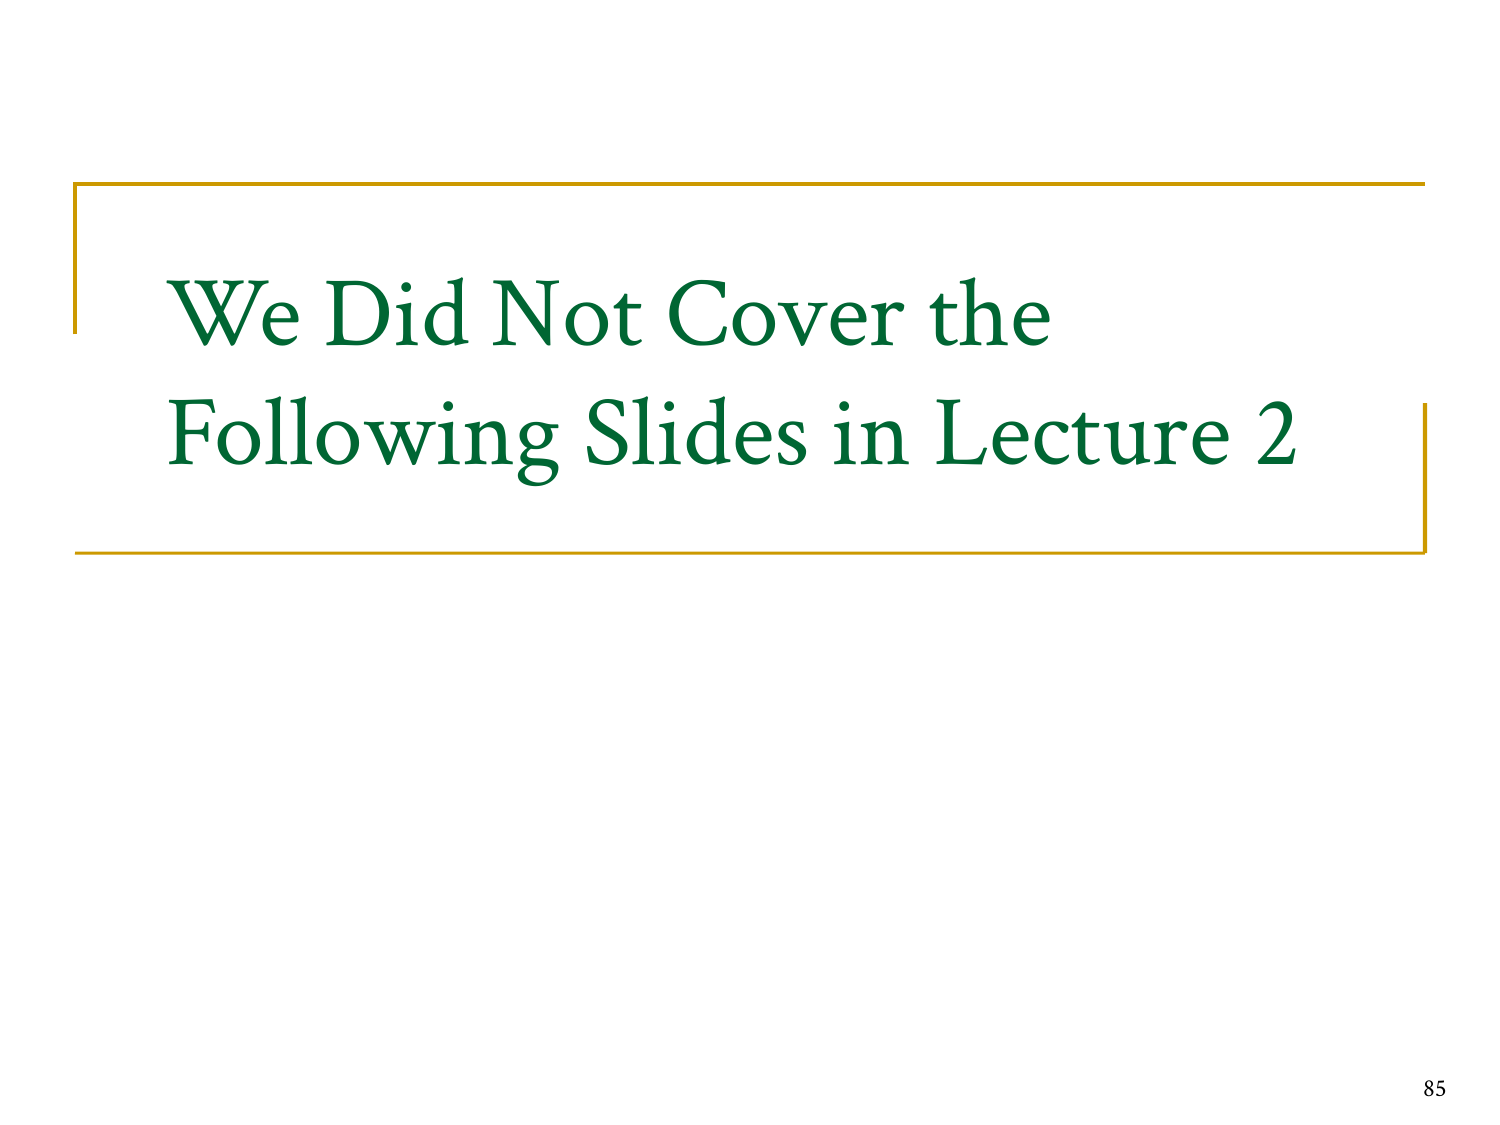

# We Did Not Cover the Following Slides in Lecture 2

85